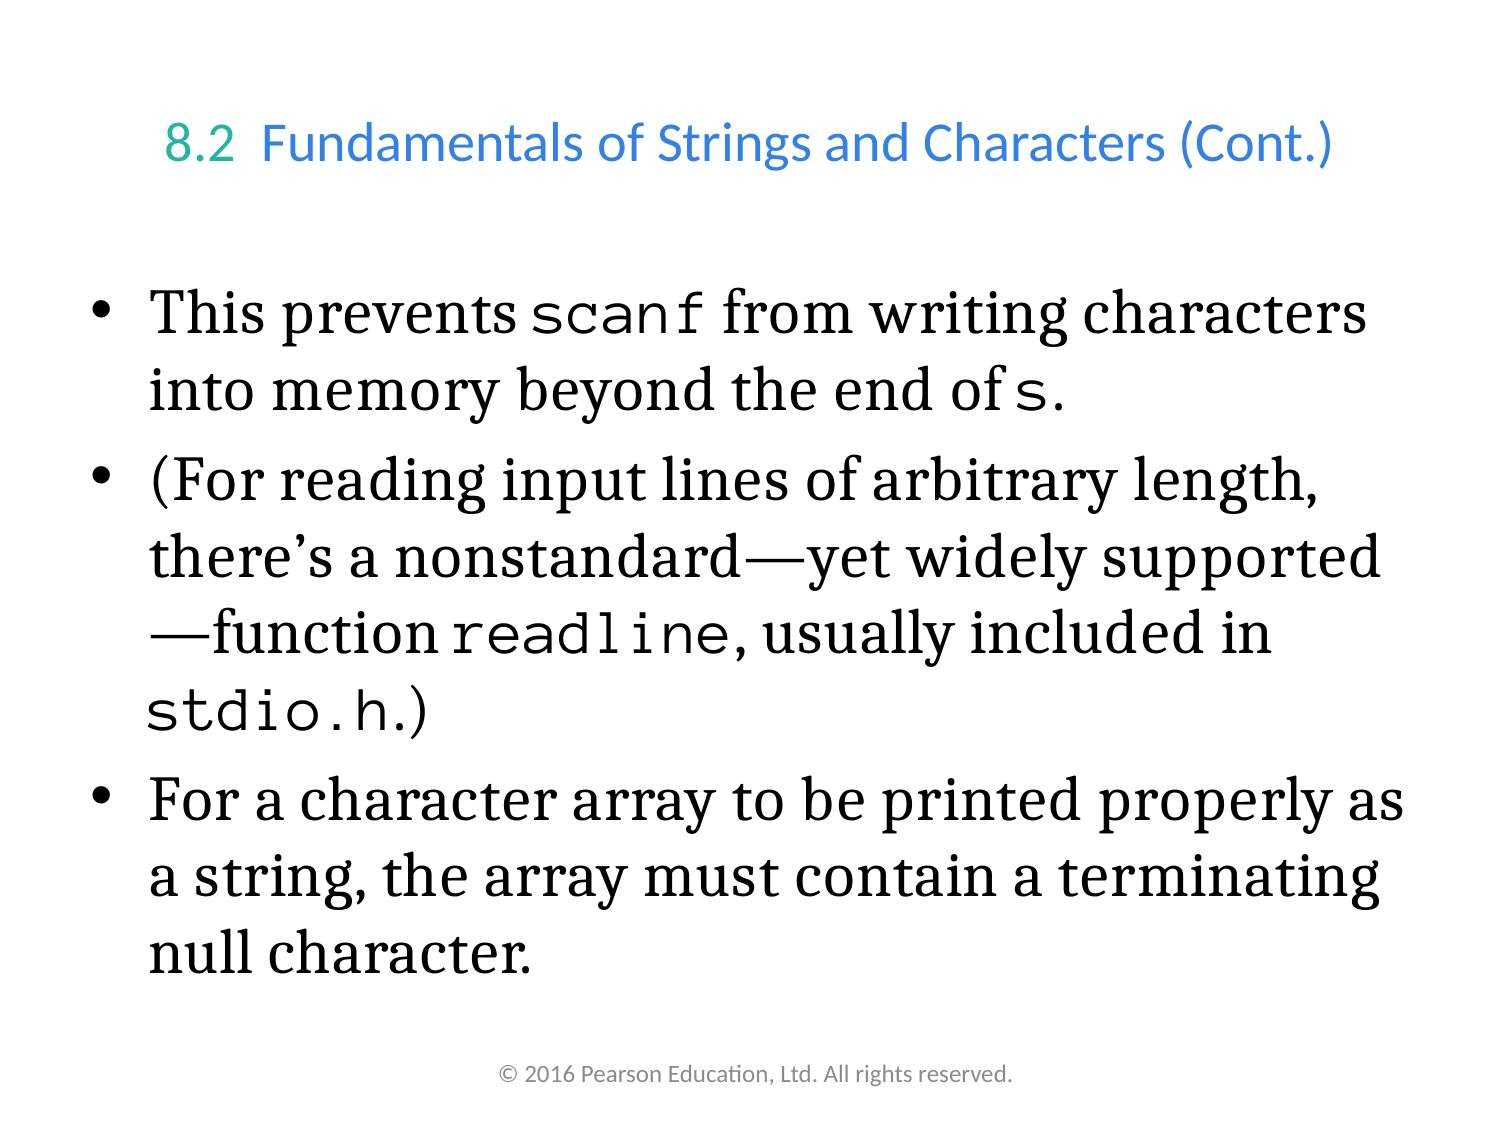

# 8.2  Fundamentals of Strings and Characters (Cont.)
This prevents scanf from writing characters into memory beyond the end of s.
(For reading input lines of arbitrary length, there’s a nonstandard—yet widely supported—function readline, usually included in stdio.h.)
For a character array to be printed properly as a string, the array must contain a terminating null character.
© 2016 Pearson Education, Ltd. All rights reserved.